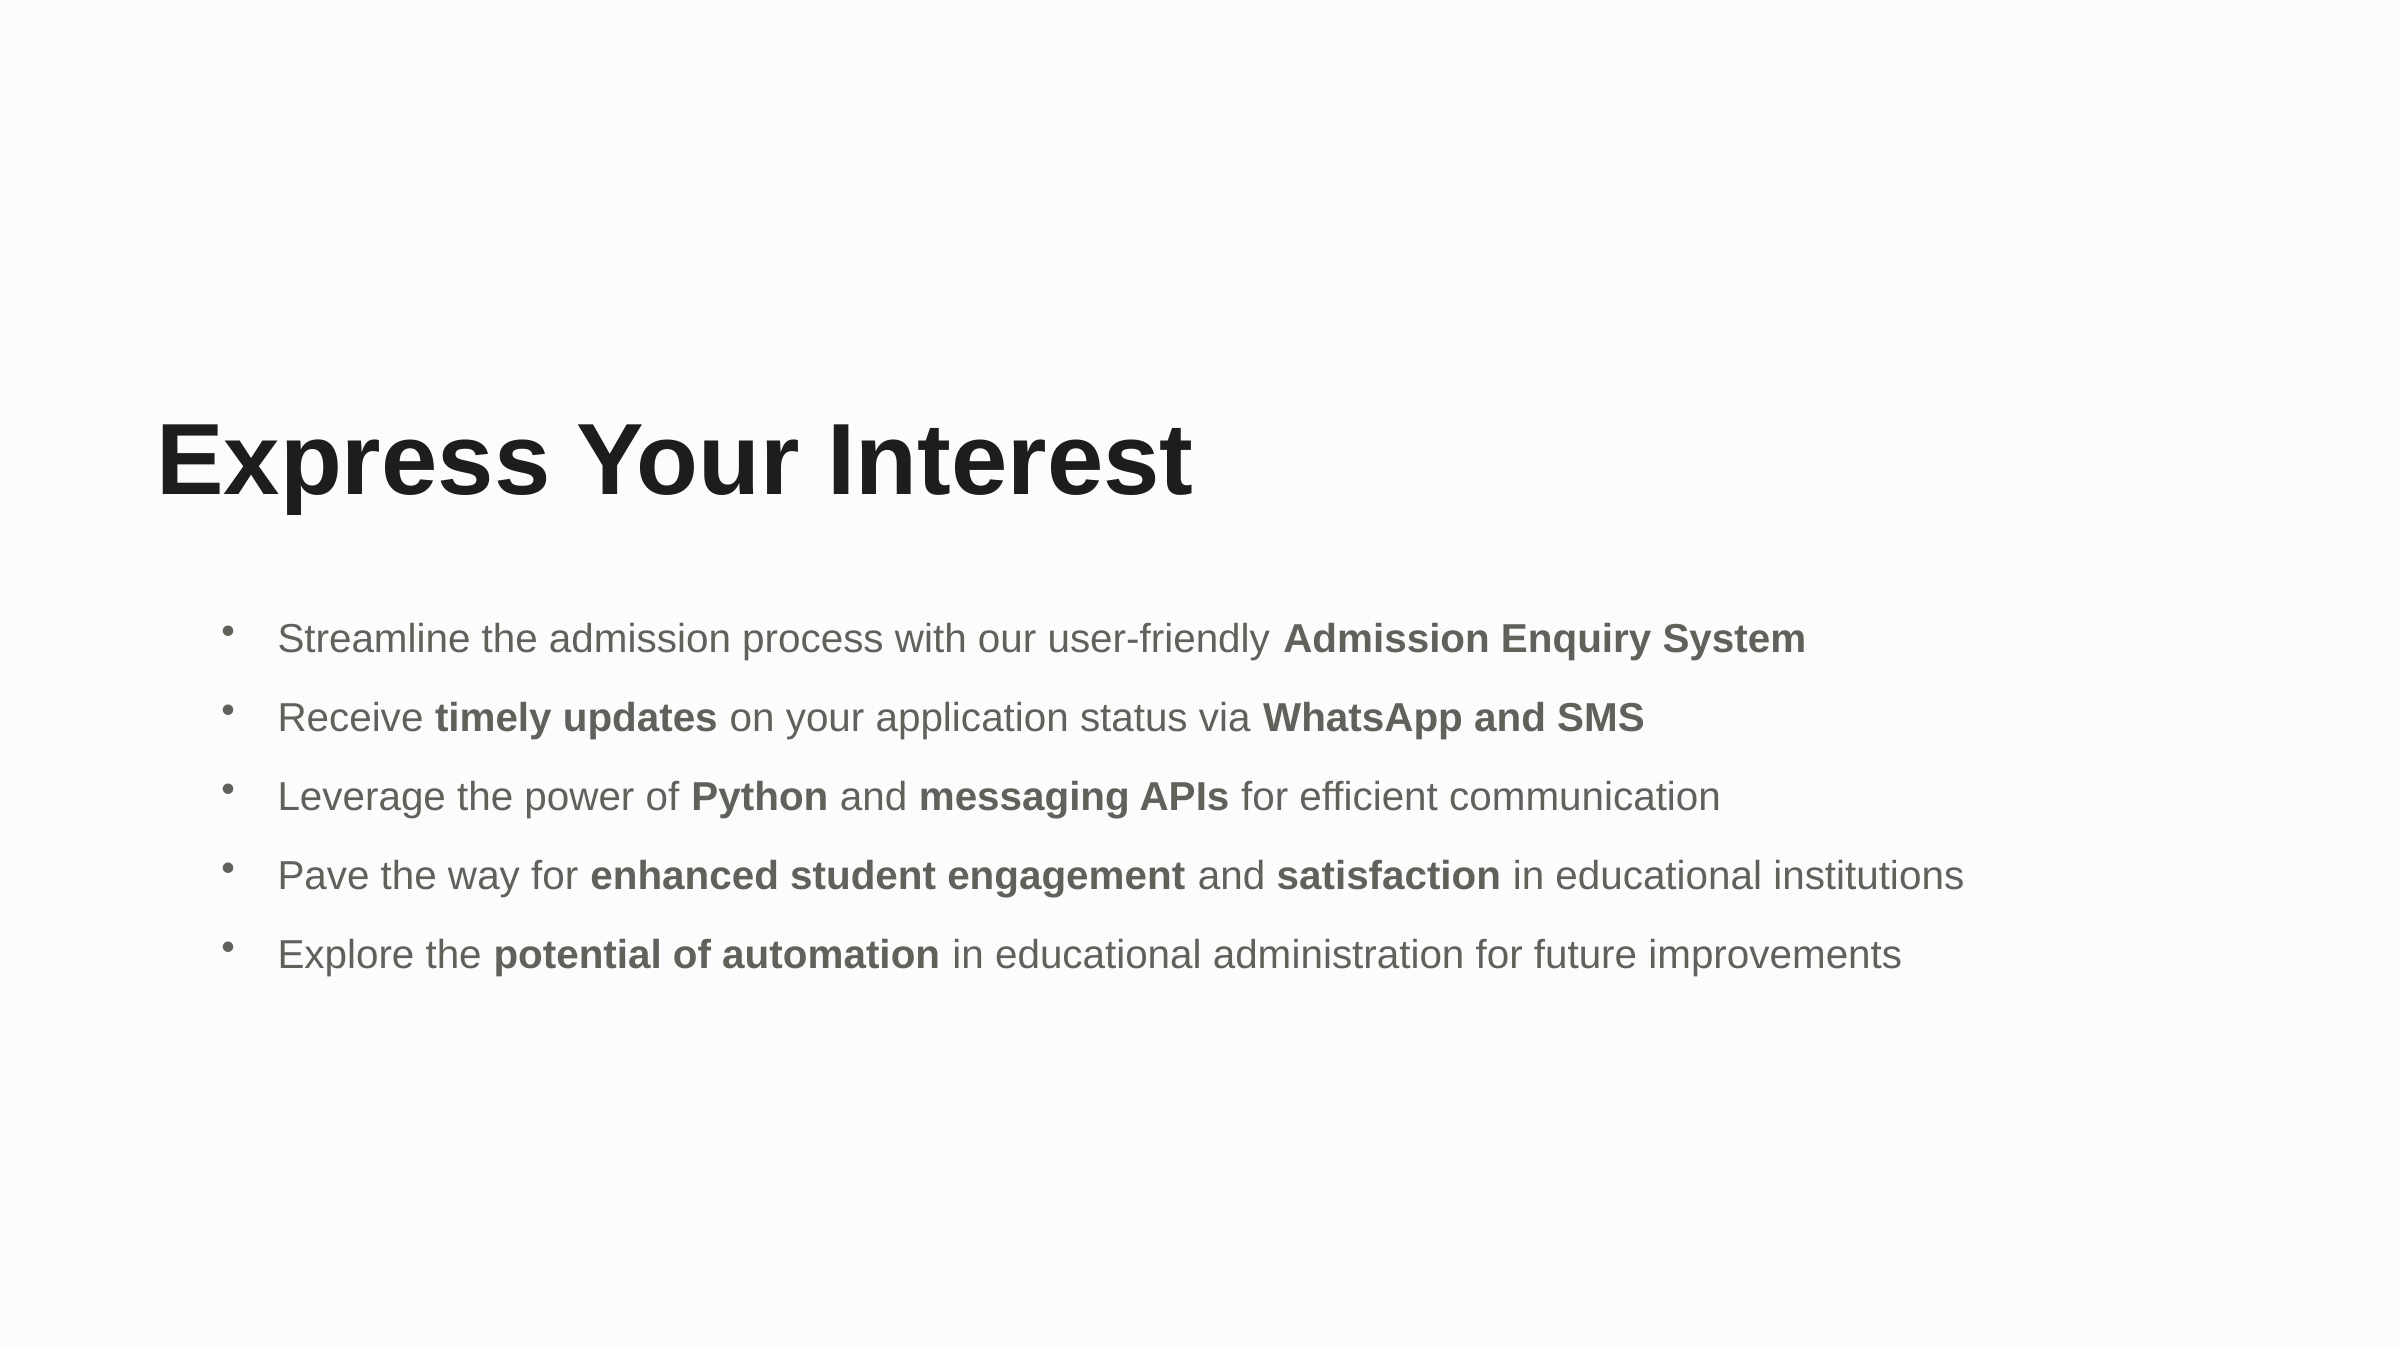

Express Your Interest
Streamline the admission process with our user-friendly Admission Enquiry System
Receive timely updates on your application status via WhatsApp and SMS
Leverage the power of Python and messaging APIs for efficient communication
Pave the way for enhanced student engagement and satisfaction in educational institutions
Explore the potential of automation in educational administration for future improvements